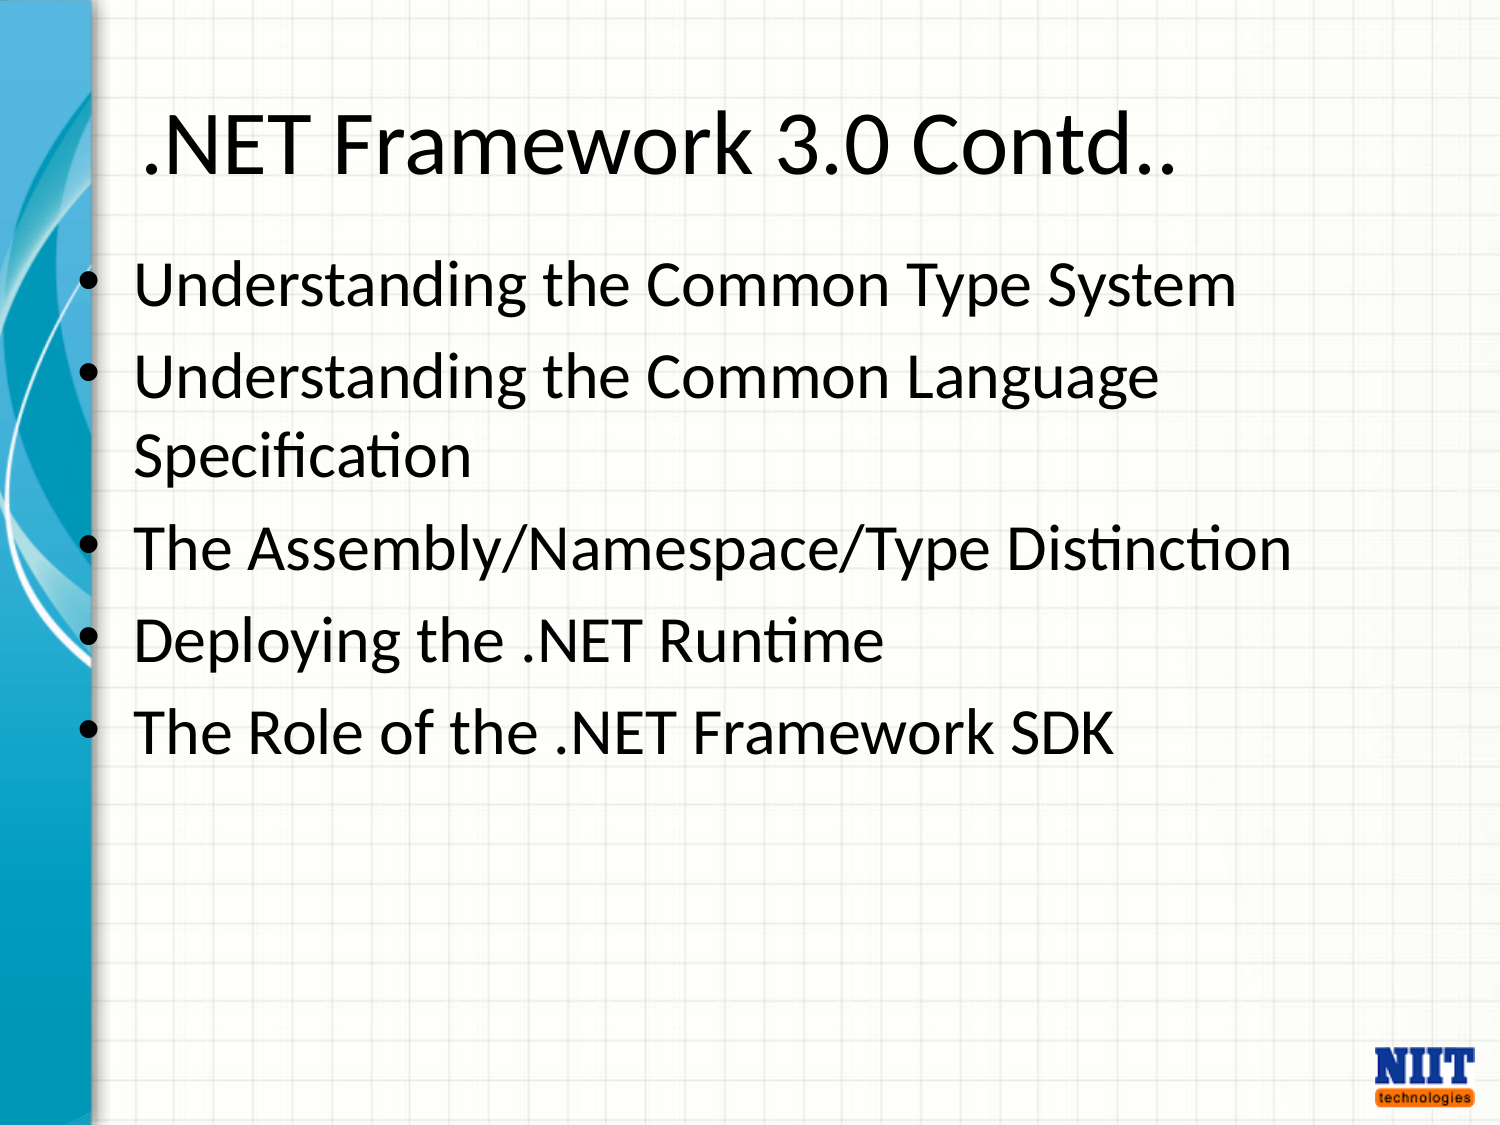

# .NET Framework 3.0 Contd..
Understanding the Common Type System
Understanding the Common Language Specification
The Assembly/Namespace/Type Distinction
Deploying the .NET Runtime
The Role of the .NET Framework SDK